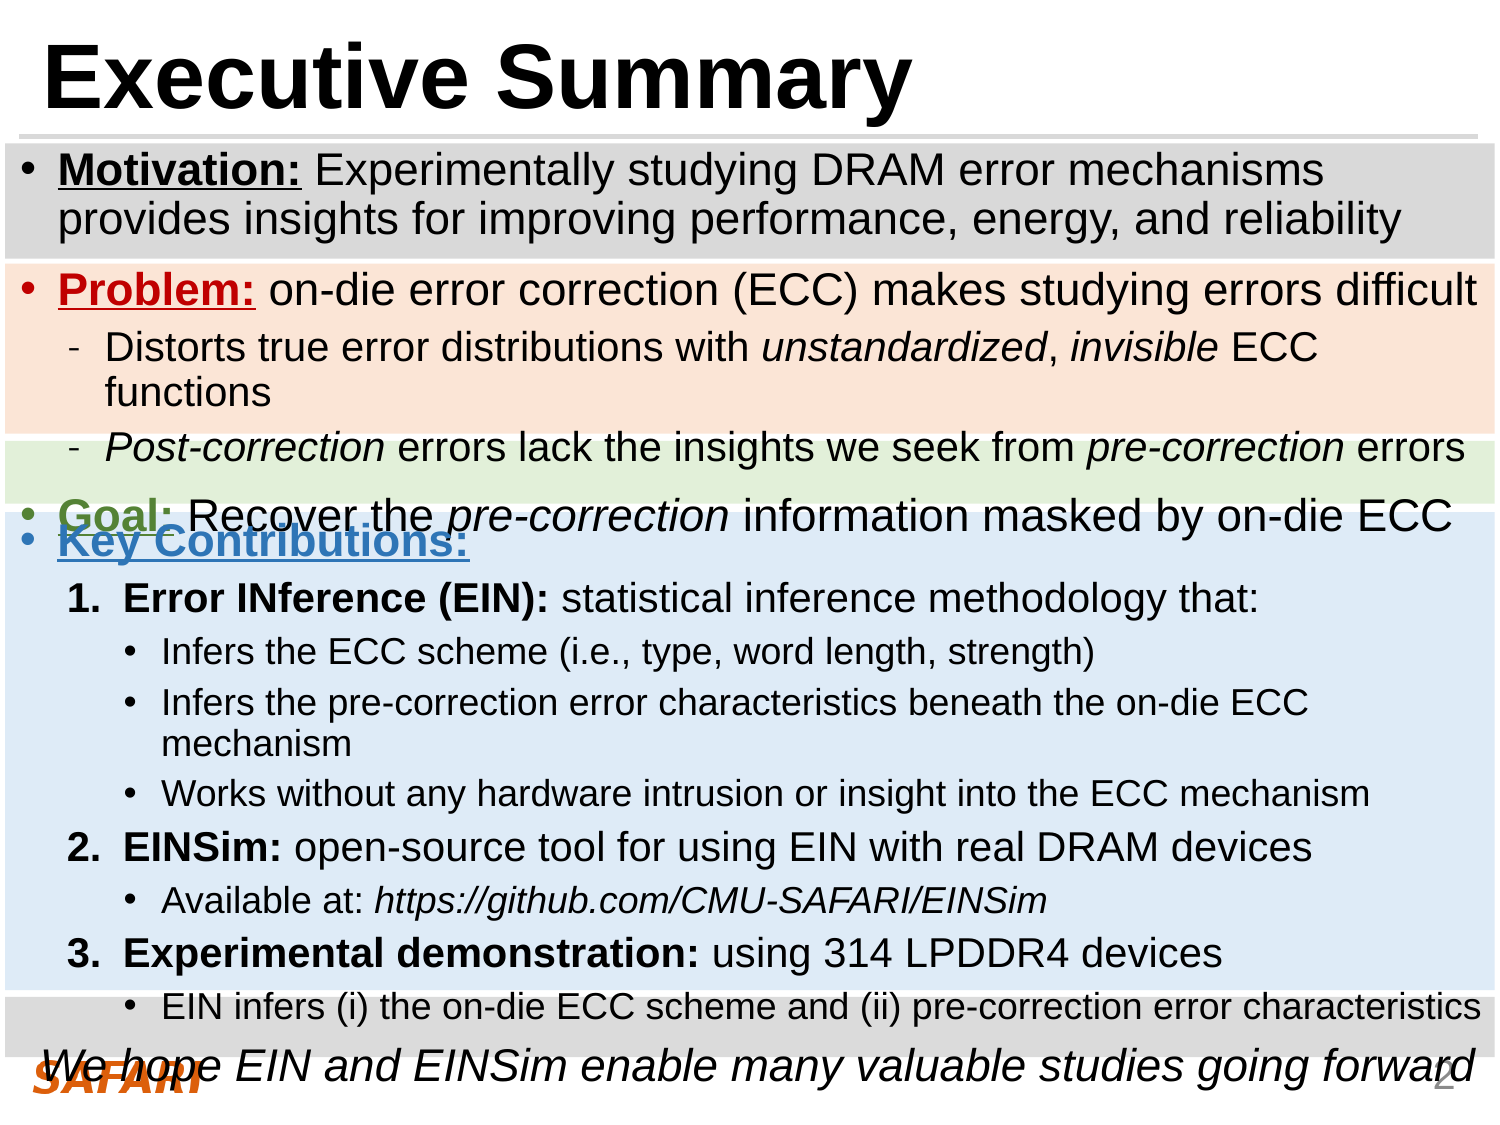

# Executive Summary
Motivation: Experimentally studying DRAM error mechanisms provides insights for improving performance, energy, and reliability
Problem: on-die error correction (ECC) makes studying errors difficult
Distorts true error distributions with unstandardized, invisible ECC functions
Post-correction errors lack the insights we seek from pre-correction errors
Goal: Recover the pre-correction information masked by on-die ECC

Key Contributions:
Error INference (EIN): statistical inference methodology that:
Infers the ECC scheme (i.e., type, word length, strength)
Infers the pre-correction error characteristics beneath the on-die ECC mechanism
Works without any hardware intrusion or insight into the ECC mechanism
EINSim: open-source tool for using EIN with real DRAM devices
Available at: https://github.com/CMU-SAFARI/EINSim
Experimental demonstration: using 314 LPDDR4 devices
EIN infers (i) the on-die ECC scheme and (ii) pre-correction error characteristics
We hope EIN and EINSim enable many valuable studies going forward